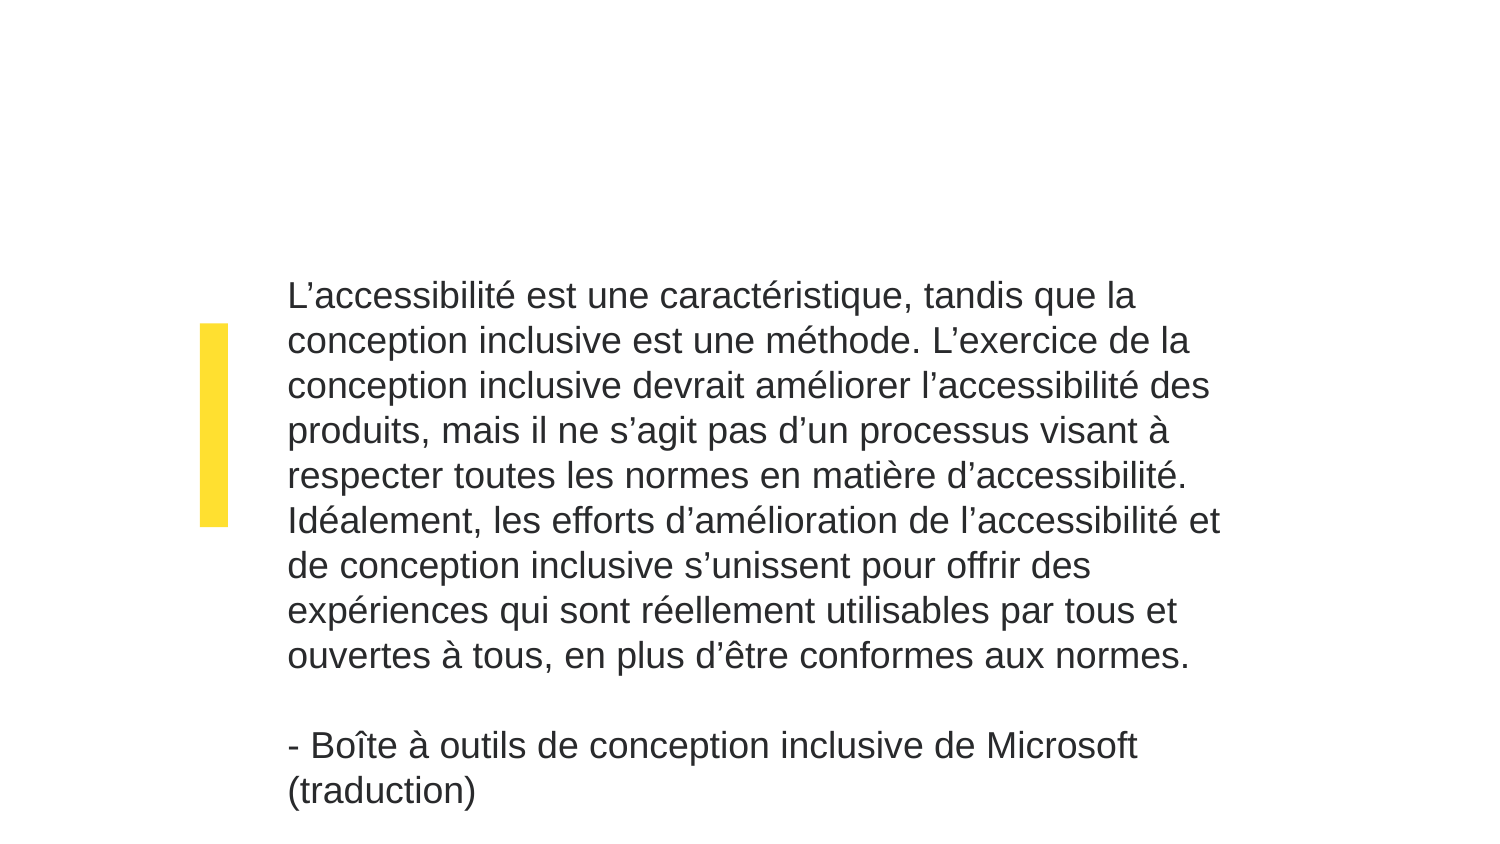

# L’accessibilité est une caractéristique, tandis que la conception inclusive est une méthode. L’exercice de la conception inclusive devrait améliorer l’accessibilité des produits, mais il ne s’agit pas d’un processus visant à respecter toutes les normes en matière d’accessibilité. Idéalement, les efforts d’amélioration de l’accessibilité et de conception inclusive s’unissent pour offrir des expériences qui sont réellement utilisables par tous et ouvertes à tous, en plus d’être conformes aux normes. - Boîte à outils de conception inclusive de Microsoft (traduction)